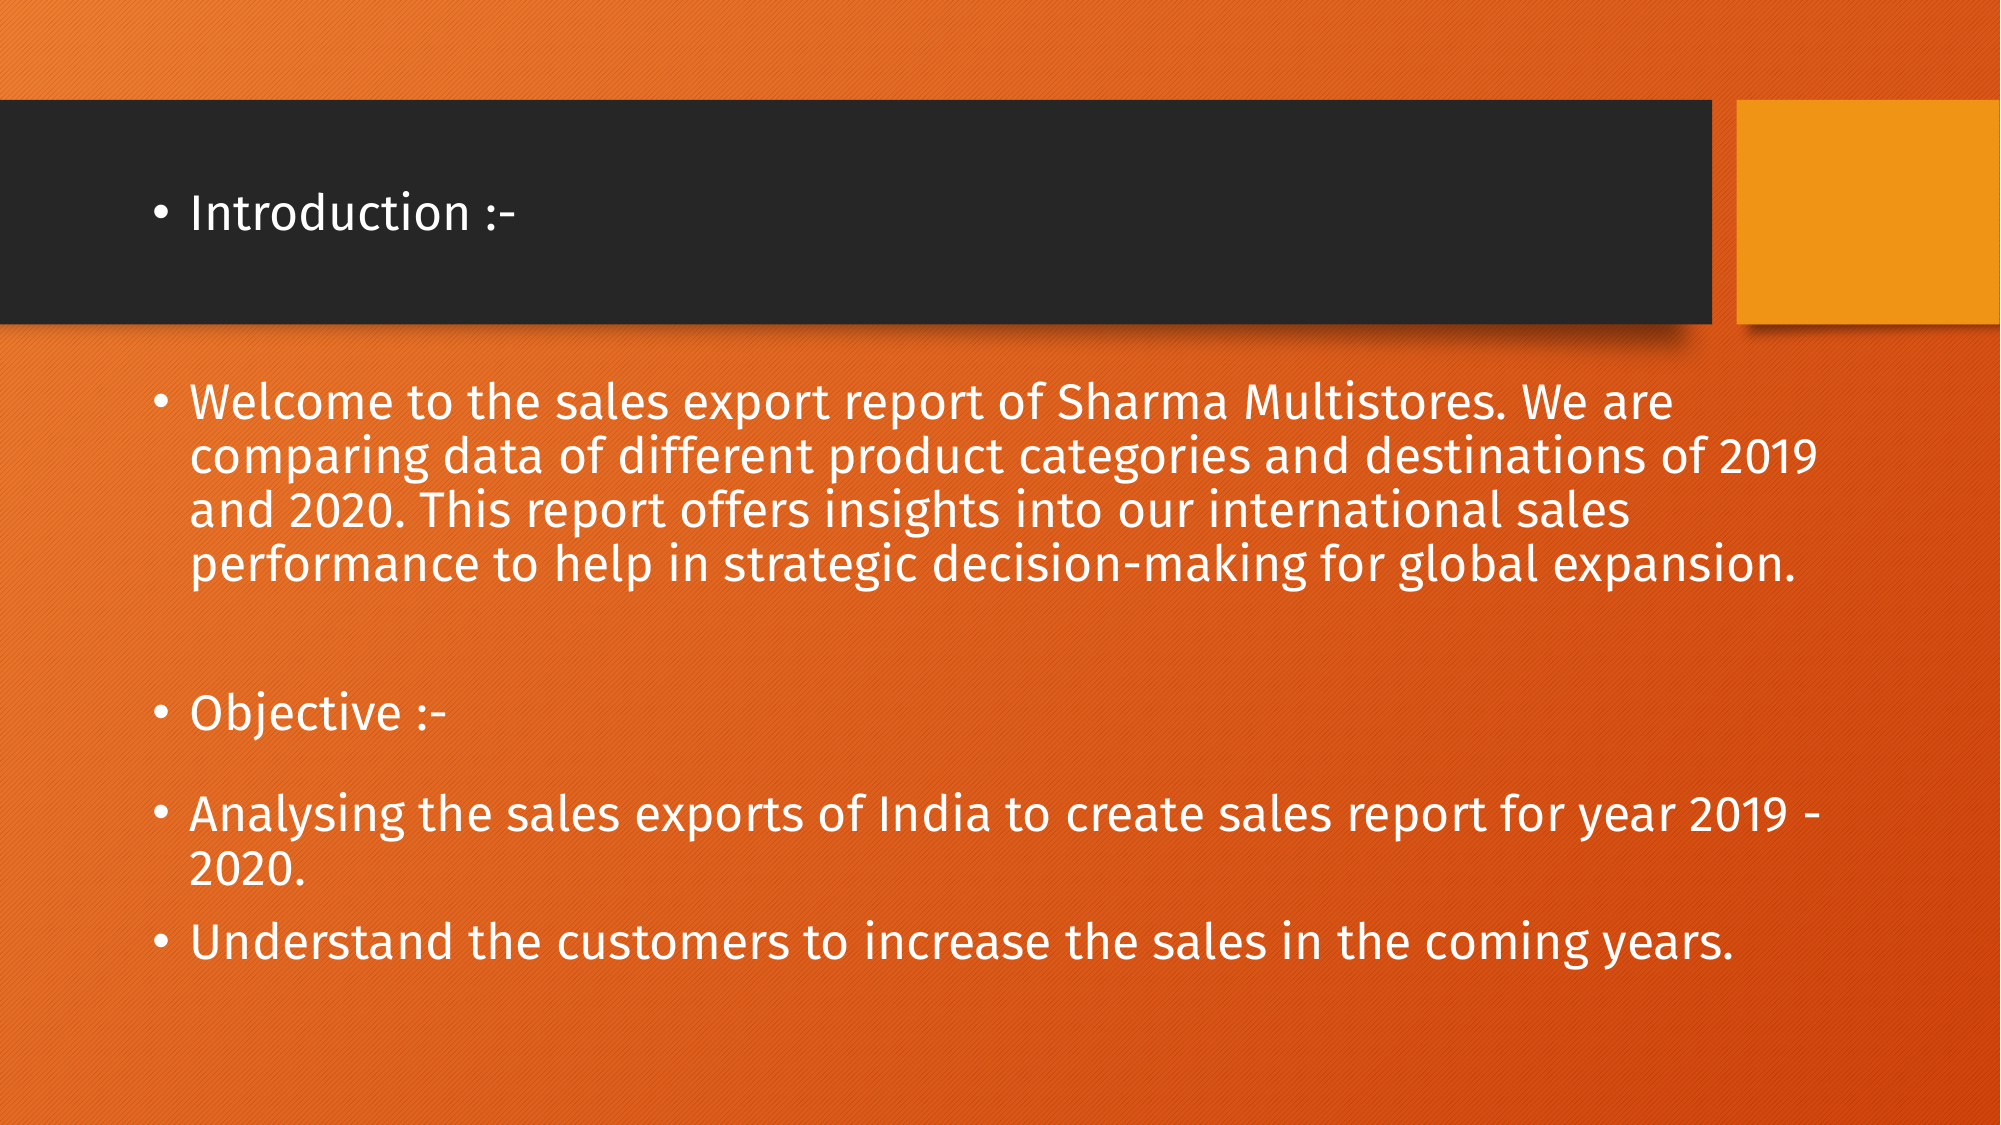

Introduction :-

Welcome to the sales export report of Sharma Multistores. We are comparing data of different product categories and destinations of 2019 and 2020. This report offers insights into our international sales performance to help in strategic decision-making for global expansion.

Objective :-

Analysing the sales exports of India to create sales report for year 2019 -2020.
Understand the customers to increase the sales in the coming years.